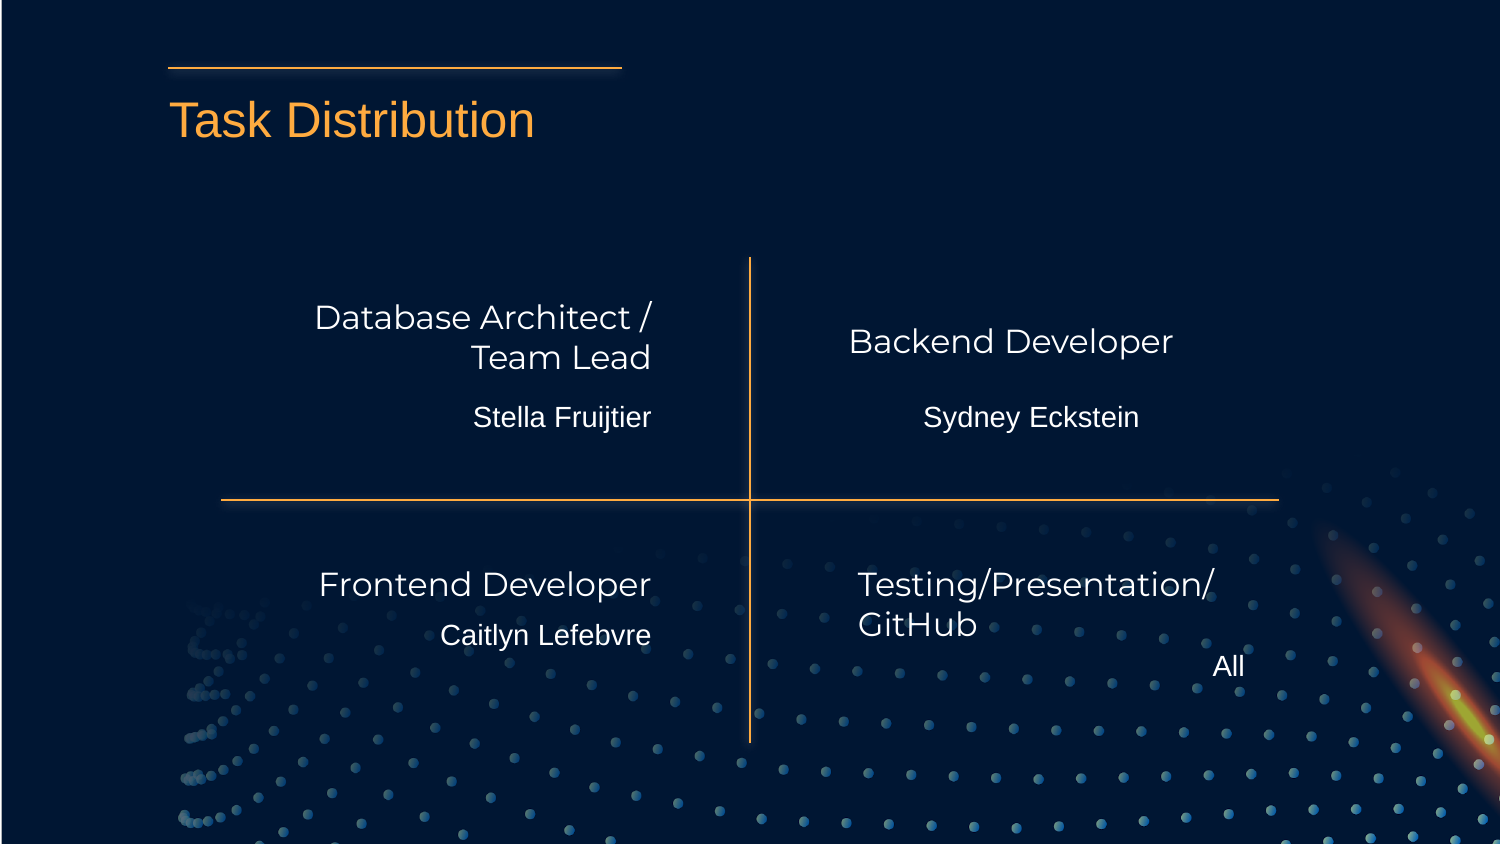

# Task Distribution
Database Architect / Team Lead
Backend Developer
Stella Fruijtier
Sydney Eckstein
Frontend Developer
Testing/Presentation/GitHub
Caitlyn Lefebvre
All